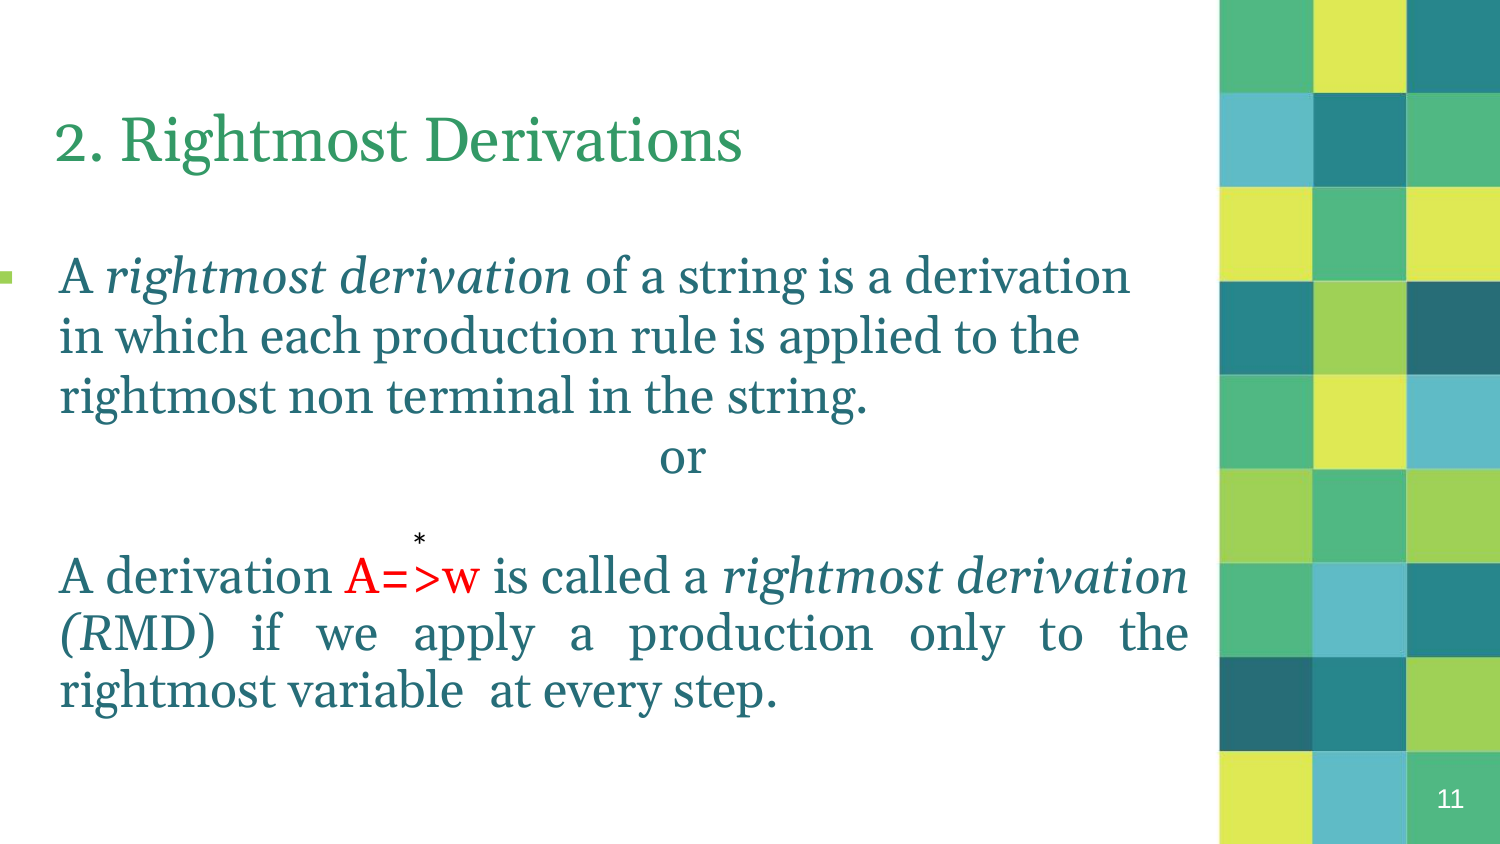

2. Rightmost Derivations
▪ A rightmost derivation of a string is a derivation
in which each production rule is applied to the
rightmost non terminal in the string.
				or

A derivation A=>w is called a rightmost derivation (RMD) if we apply a production only to the rightmost variable  at every step.

*
11
5/31/2021
Dr. Sandeep Rathor